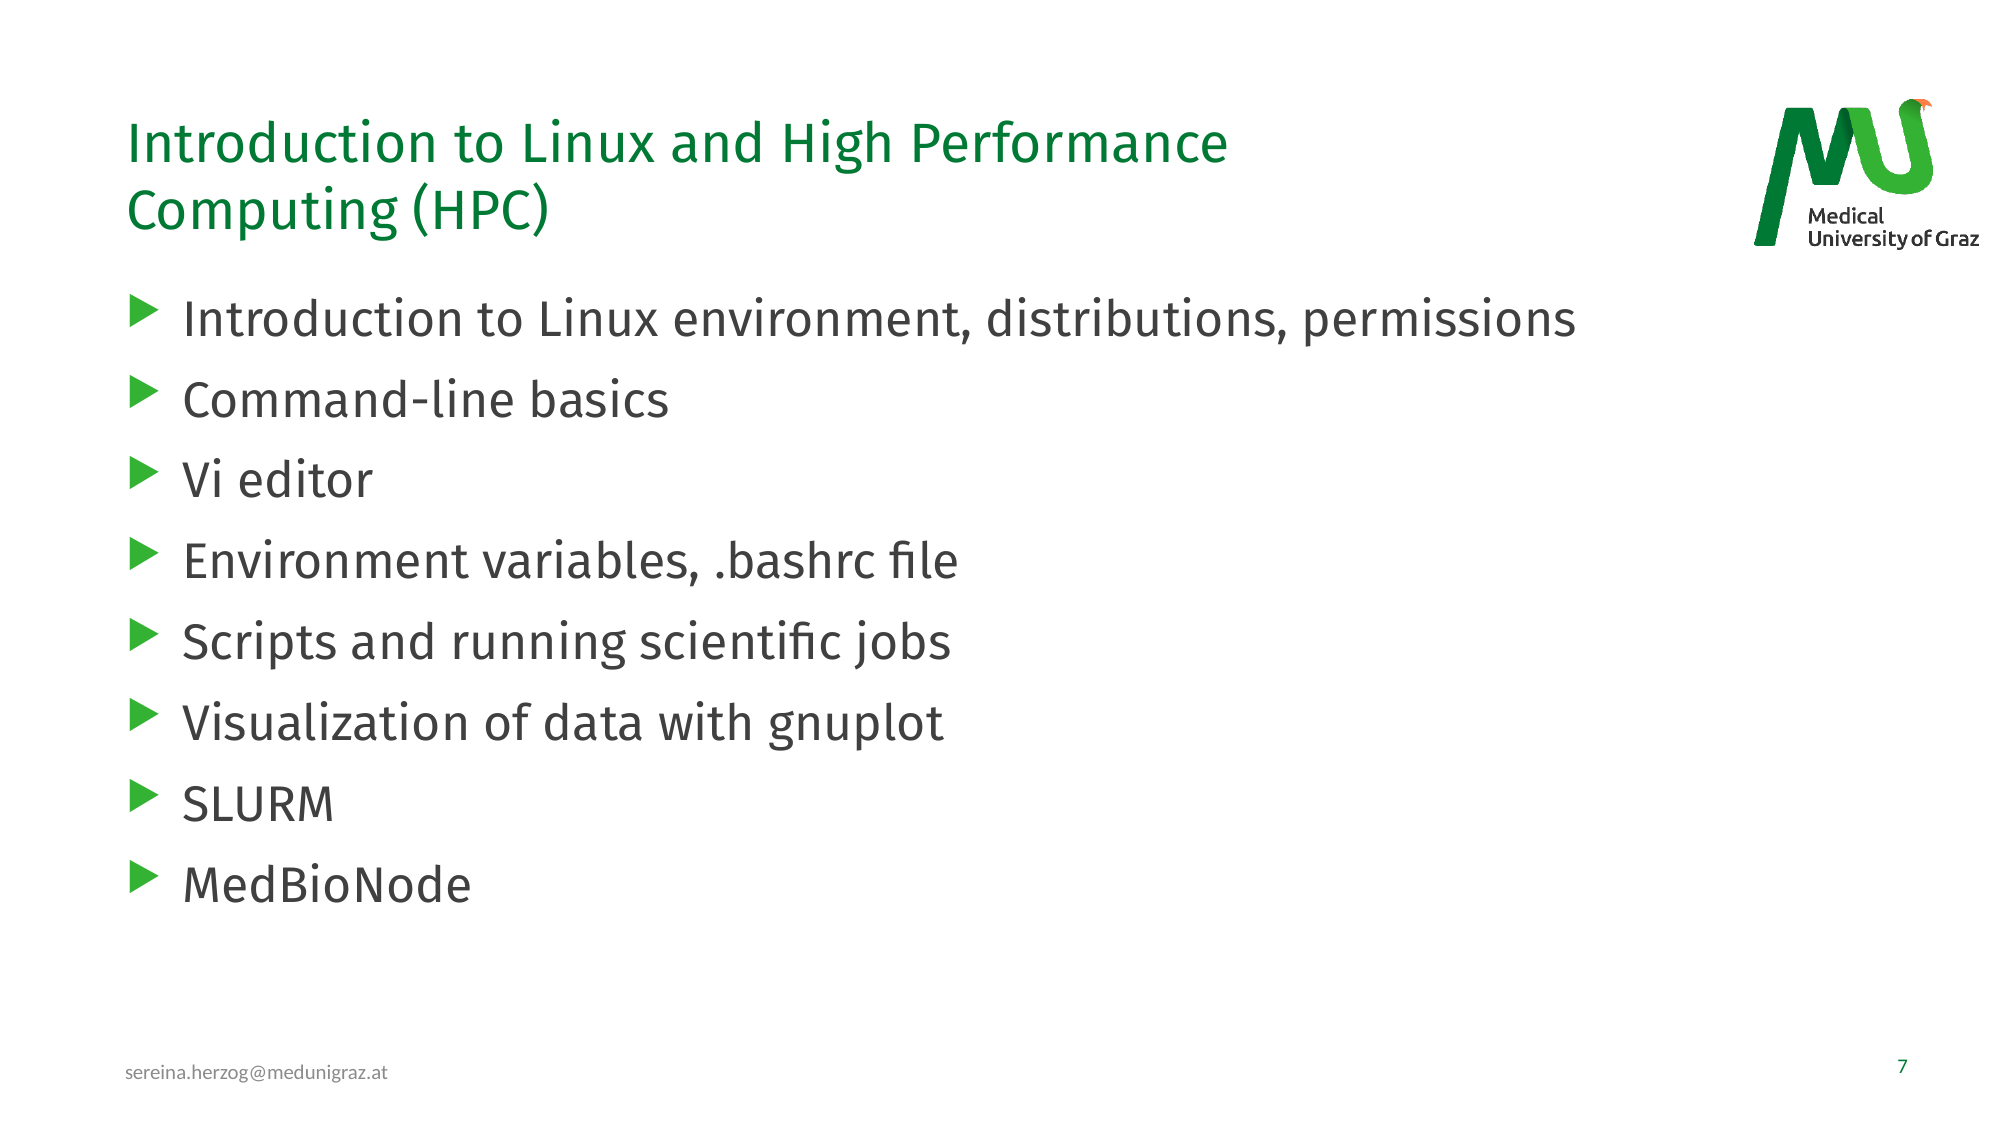

# Introduction to Linux and High Performance Computing (HPC)
Introduction to Linux environment, distributions, permissions
Command-line basics
Vi editor
Environment variables, .bashrc file
Scripts and running scientific jobs
Visualization of data with gnuplot
SLURM
MedBioNode
7
sereina.herzog@medunigraz.at